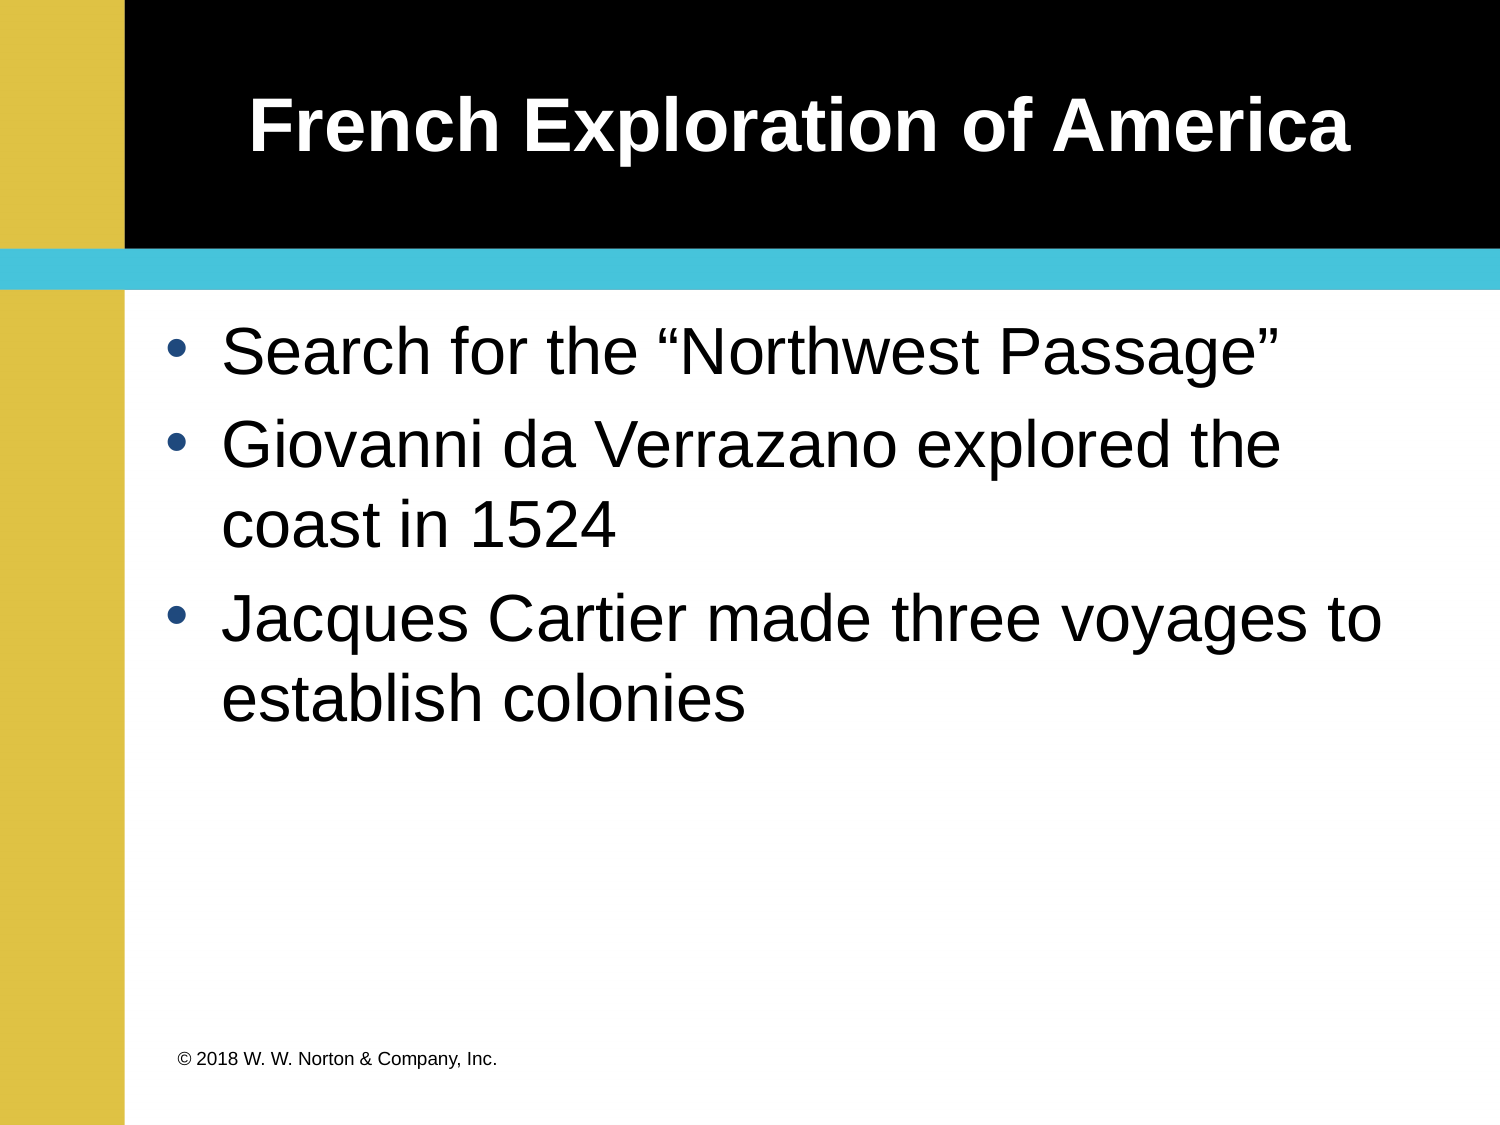

# French Exploration of America
Search for the “Northwest Passage”
Giovanni da Verrazano explored the coast in 1524
Jacques Cartier made three voyages to establish colonies